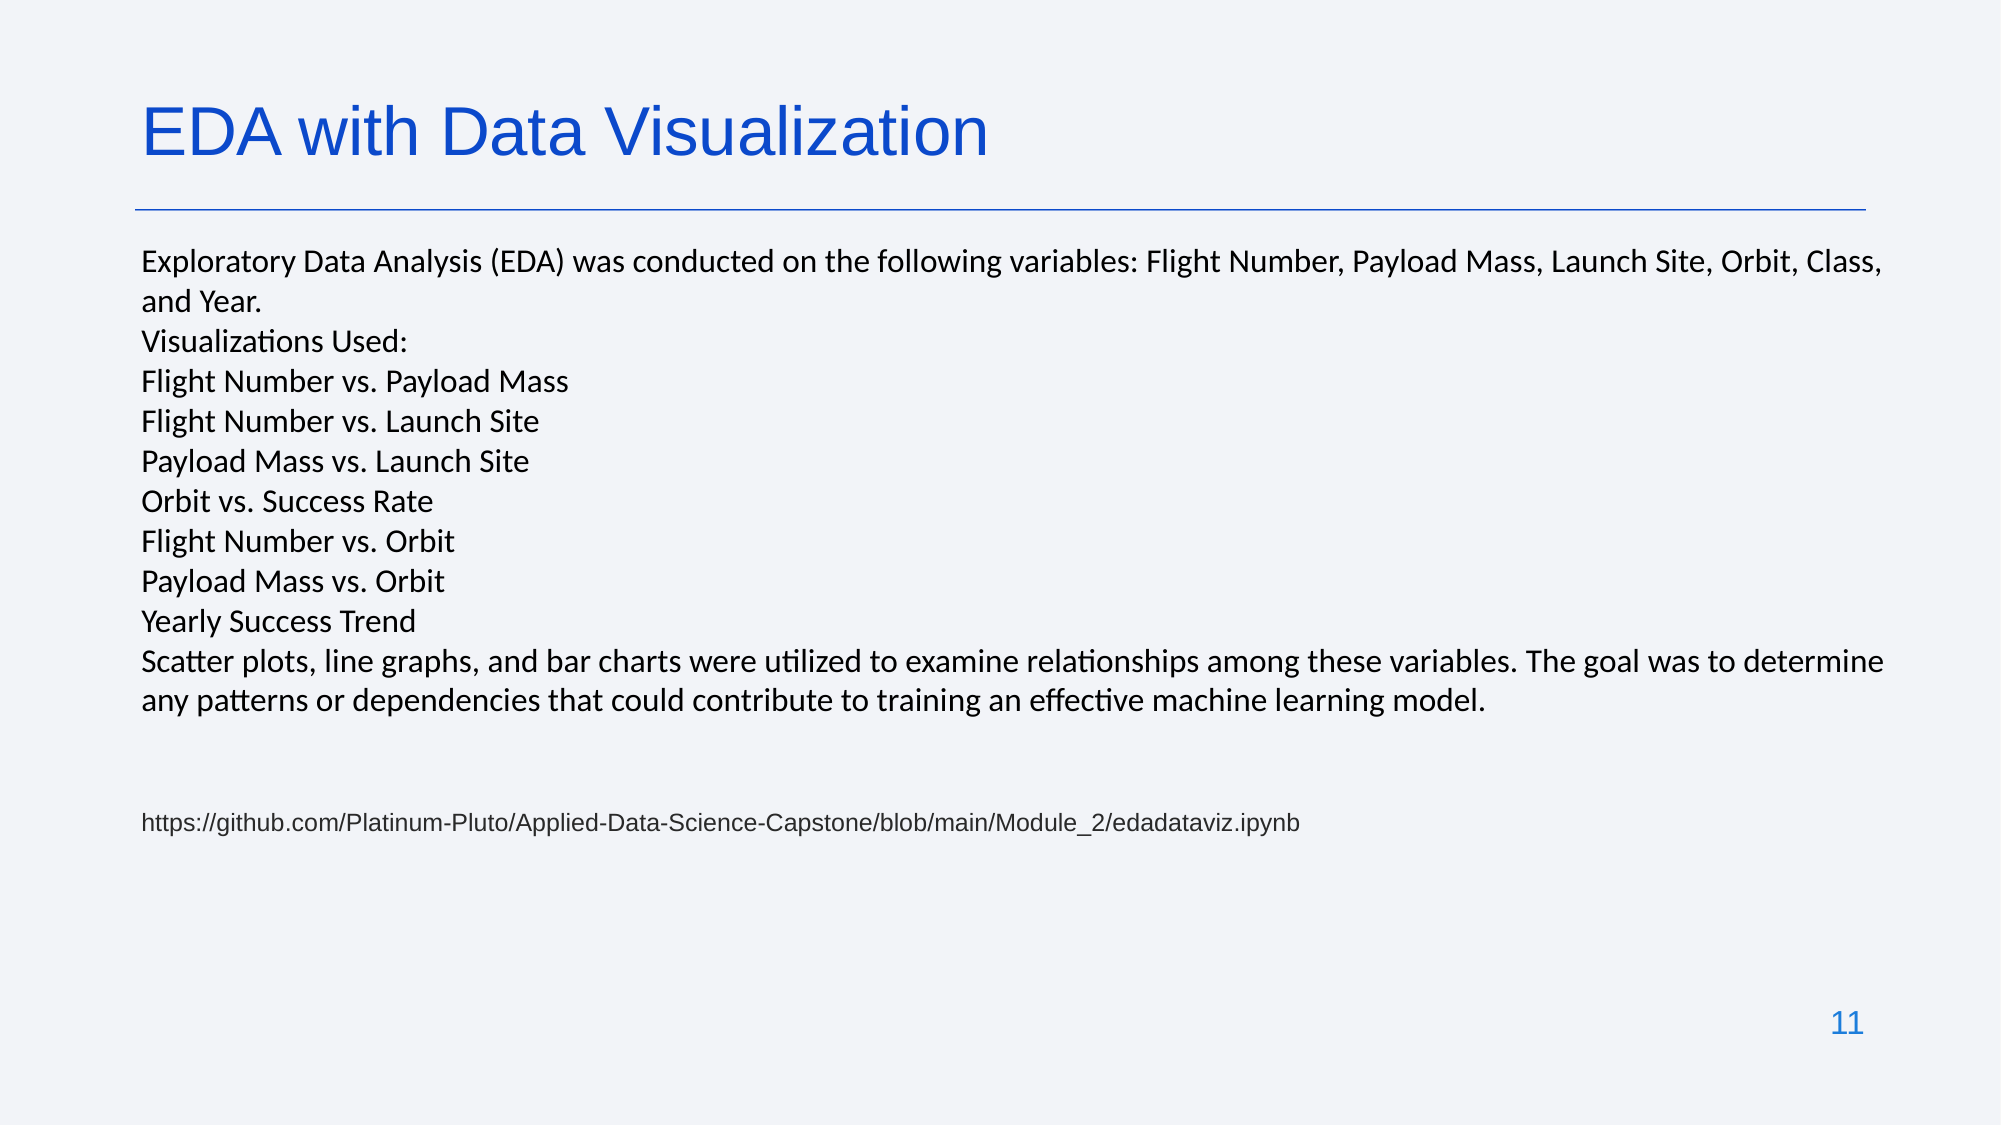

EDA with Data Visualization
Exploratory Data Analysis (EDA) was conducted on the following variables: Flight Number, Payload Mass, Launch Site, Orbit, Class, and Year.
Visualizations Used:
Flight Number vs. Payload Mass
Flight Number vs. Launch Site
Payload Mass vs. Launch Site
Orbit vs. Success Rate
Flight Number vs. Orbit
Payload Mass vs. Orbit
Yearly Success Trend
Scatter plots, line graphs, and bar charts were utilized to examine relationships among these variables. The goal was to determine any patterns or dependencies that could contribute to training an effective machine learning model.

https://github.com/Platinum-Pluto/Applied-Data-Science-Capstone/blob/main/Module_2/edadataviz.ipynb
11